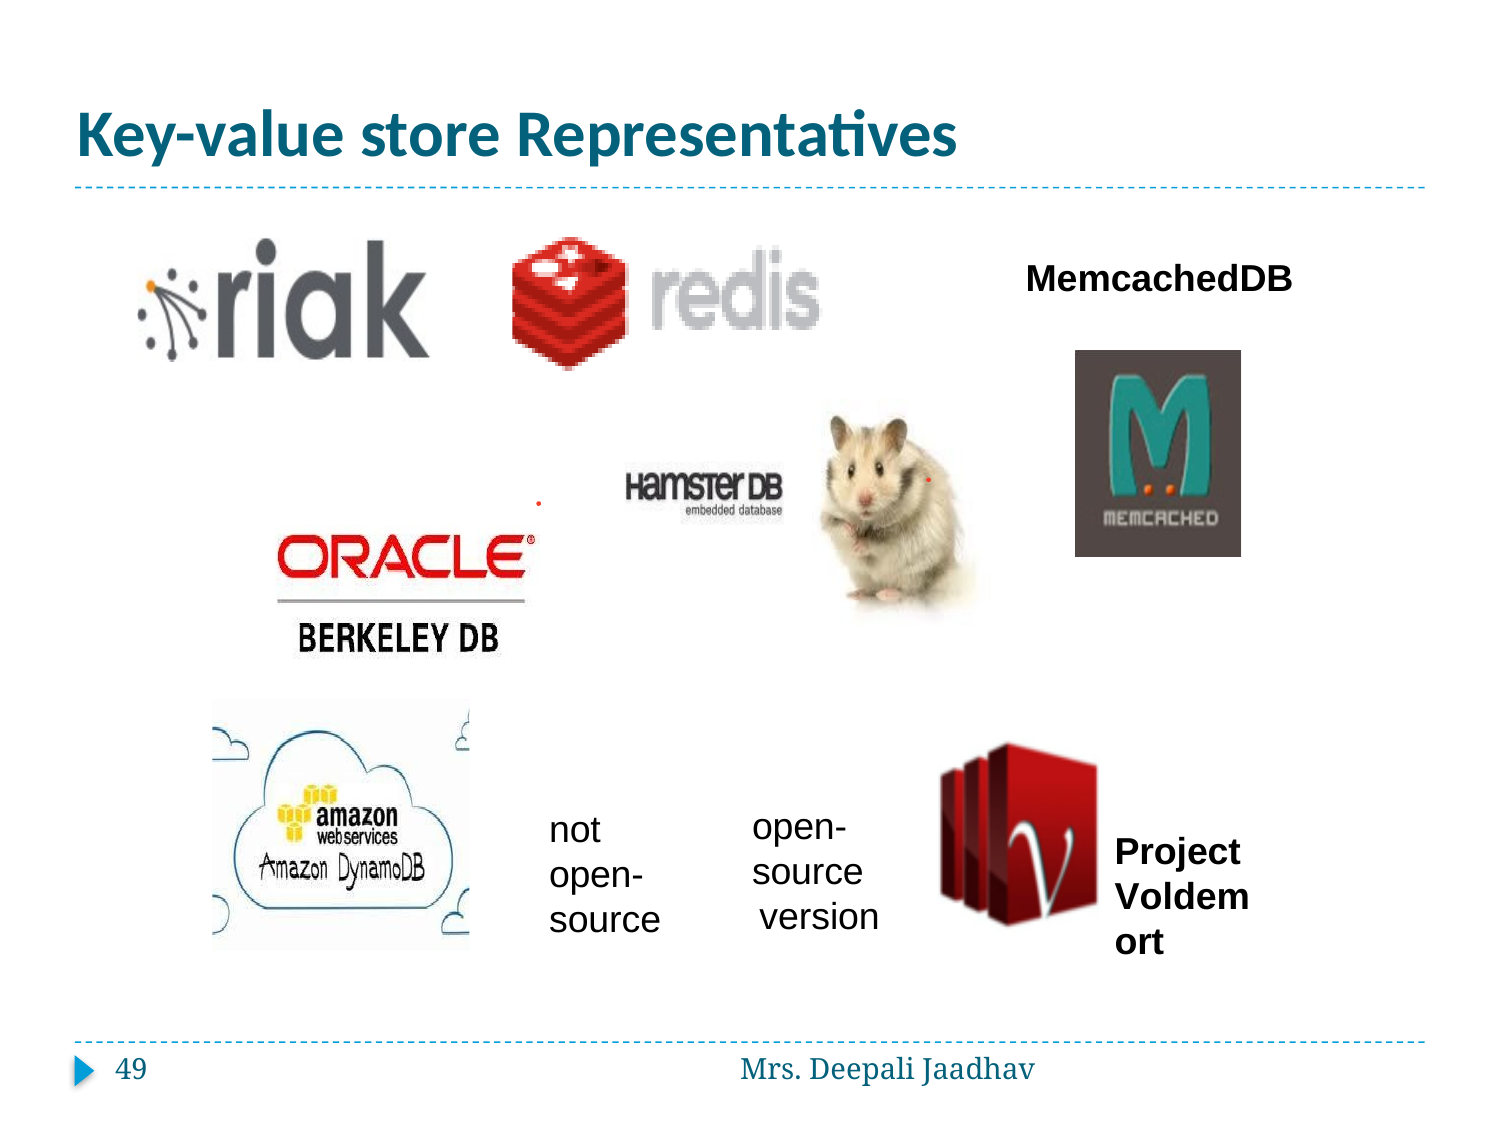

# Key-value store Representatives

MemcachedDB

open-source
version
not
open-source
Project  Voldemort
49
Mrs. Deepali Jaadhav